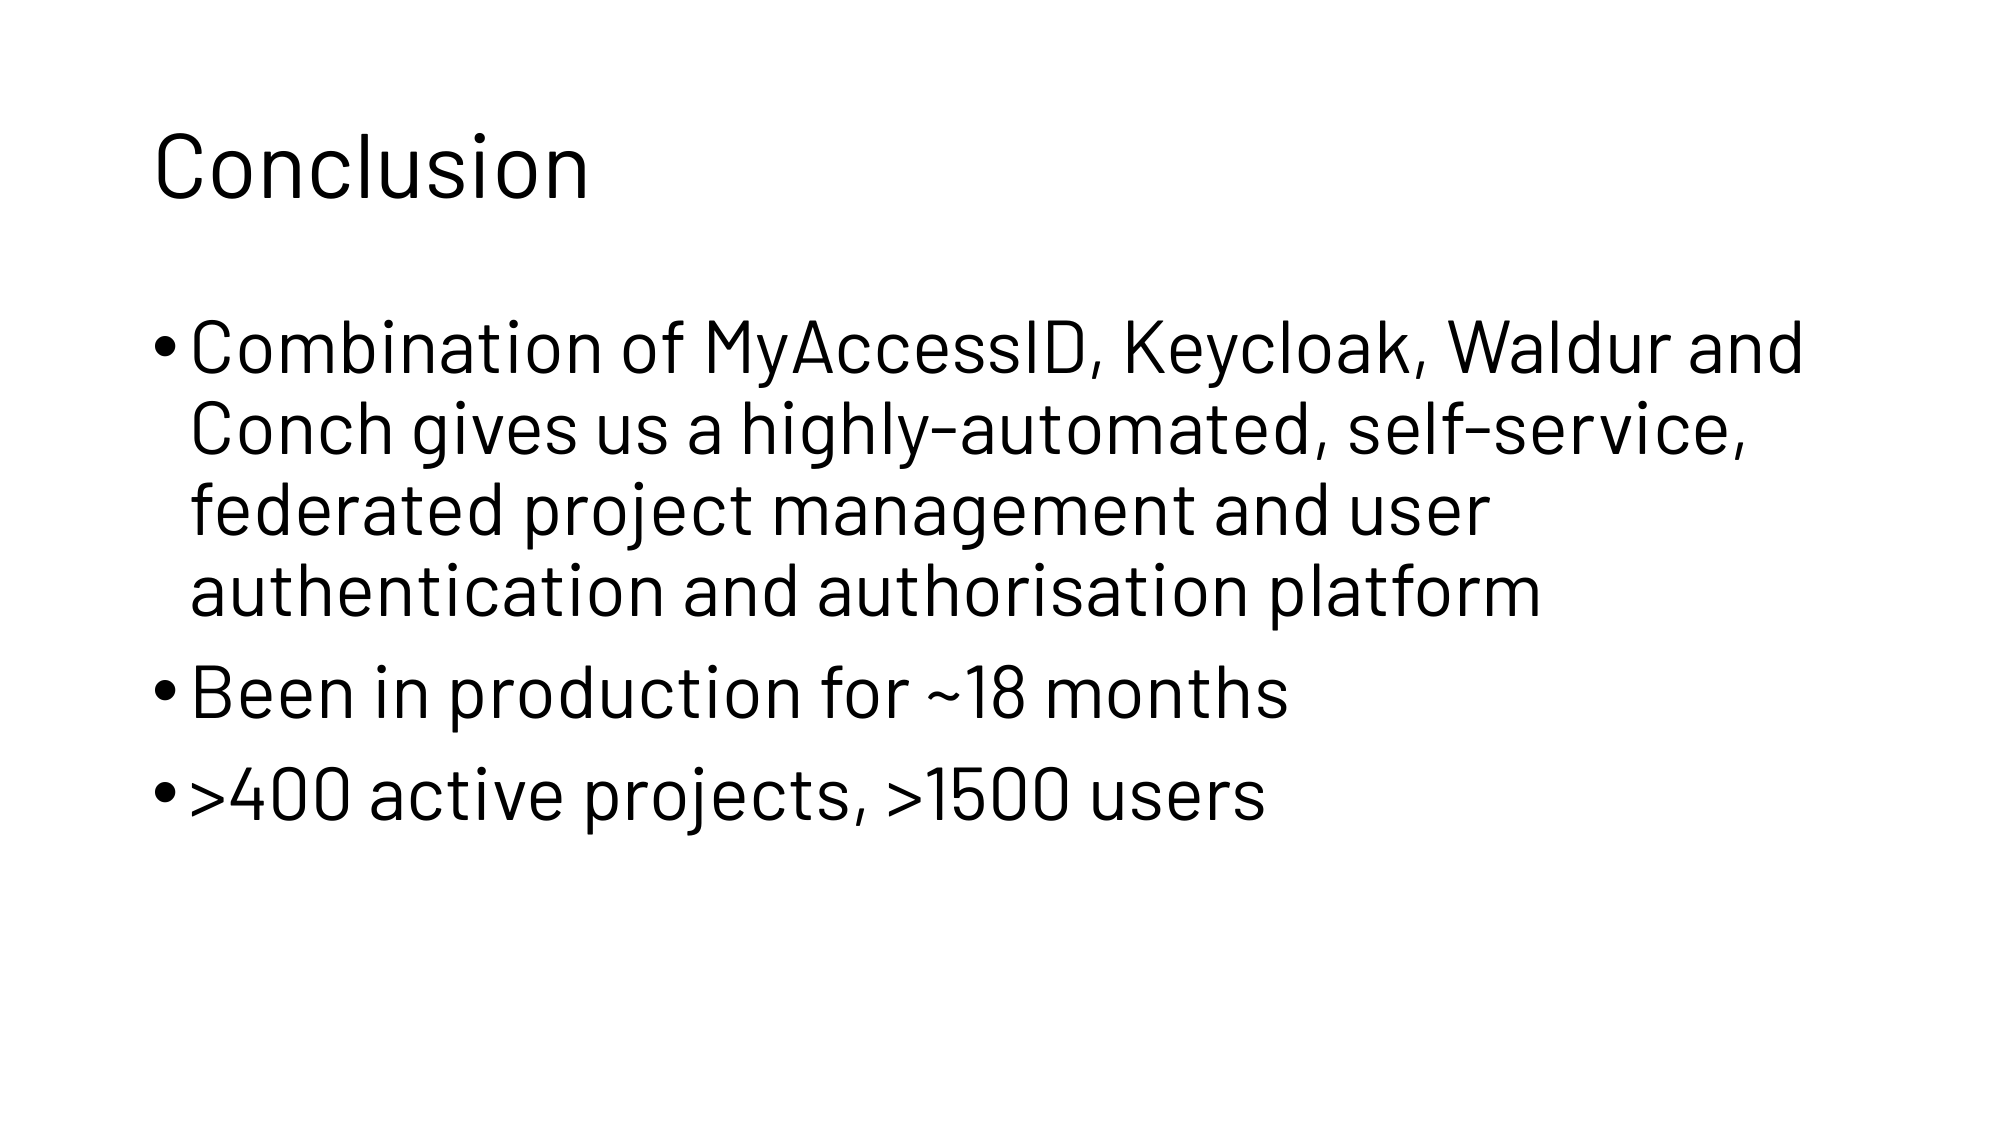

# Conclusion
Combination of MyAccessID, Keycloak, Waldur and Conch gives us a highly-automated, self-service, federated project management and user authentication and authorisation platform
Been in production for ~18 months
>400 active projects, >1500 users